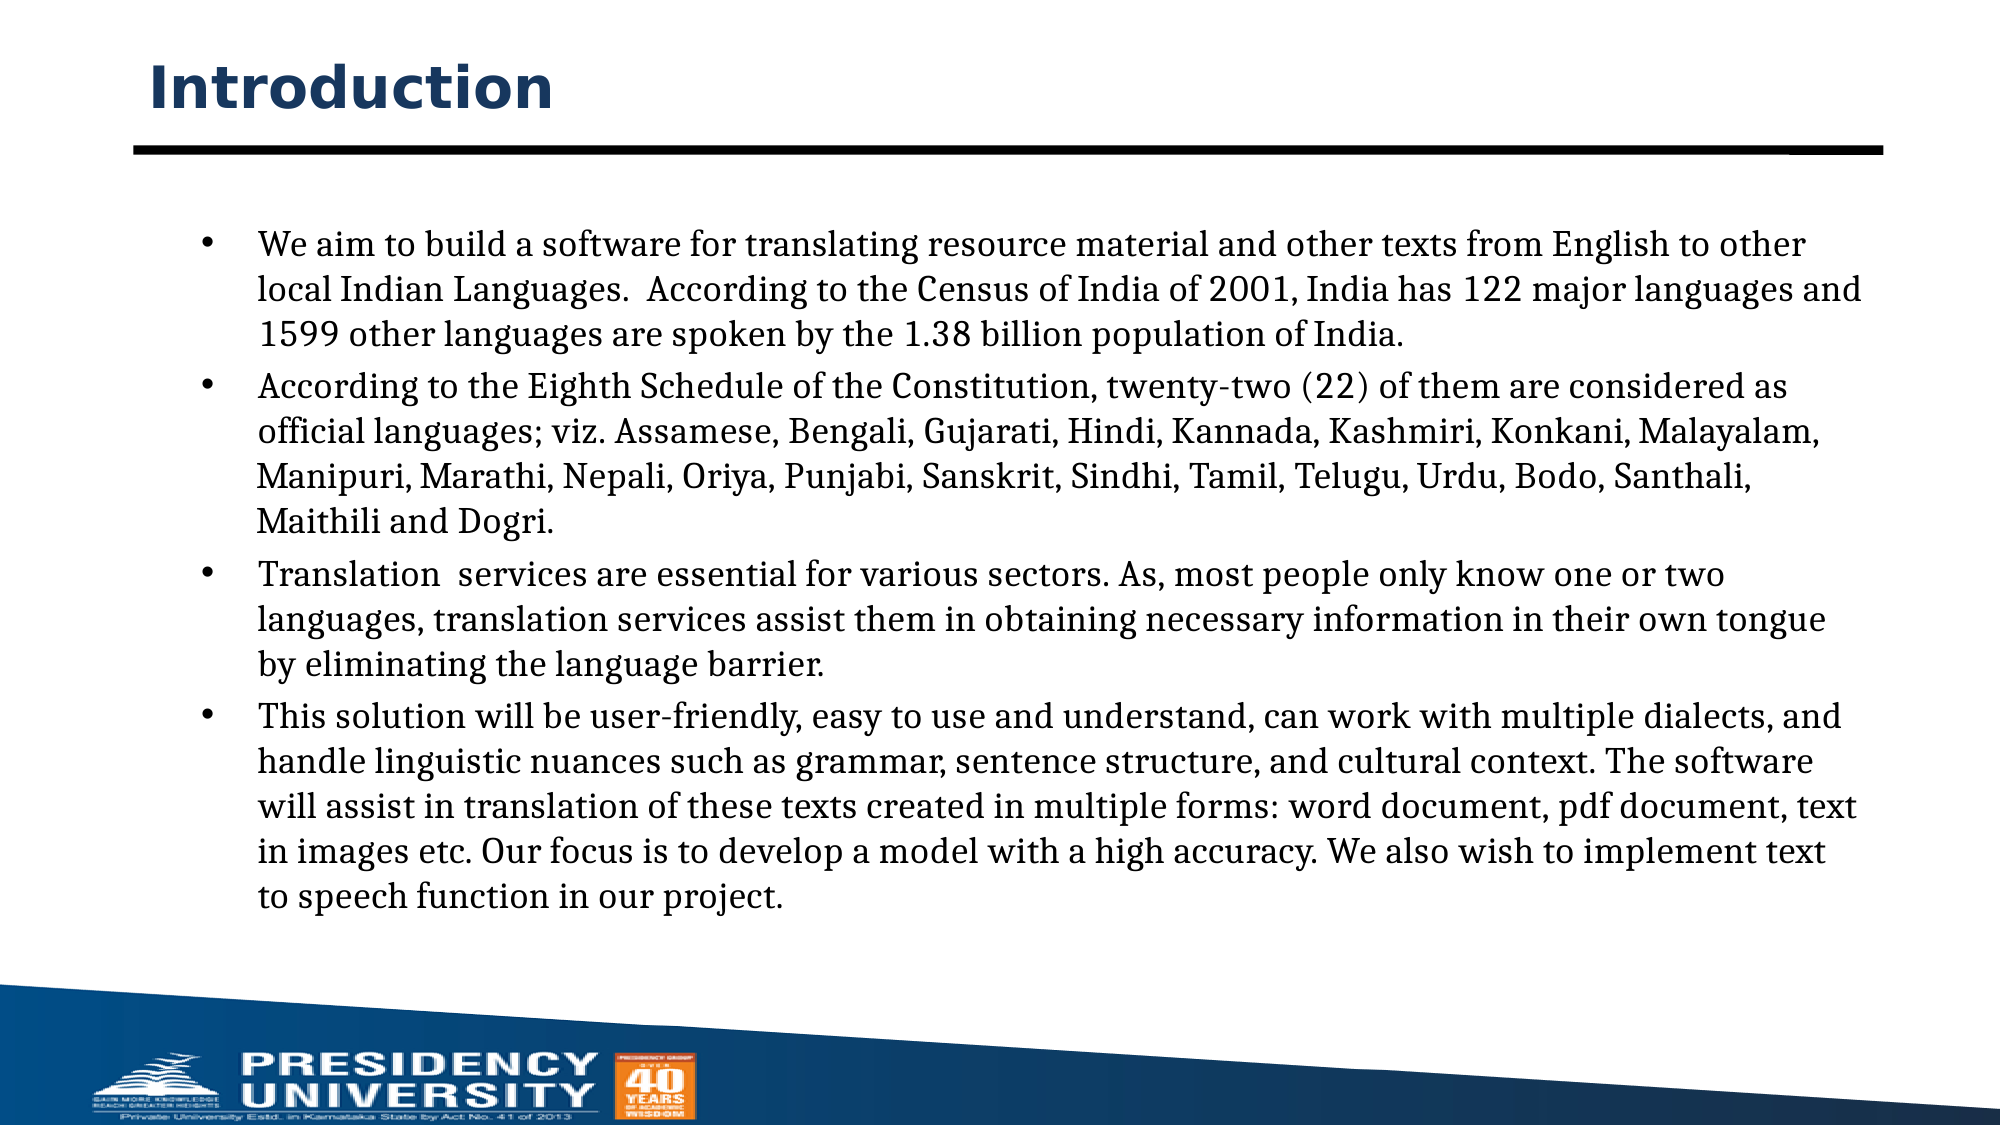

# Introduction
We aim to build a software for translating resource material and other texts from English to other local Indian Languages.  According to the Census of India of 2001, India has 122 major languages and 1599 other languages are spoken by the 1.38 billion population of India.
According to the Eighth Schedule of the Constitution, twenty-two (22) of them are considered as official languages; viz. Assamese, Bengali, Gujarati, Hindi, Kannada, Kashmiri, Konkani, Malayalam, Manipuri, Marathi, Nepali, Oriya, Punjabi, Sanskrit, Sindhi, Tamil, Telugu, Urdu, Bodo, Santhali, Maithili and Dogri.
Translation  services are essential for various sectors. As, most people only know one or two languages, translation services assist them in obtaining necessary information in their own tongue by eliminating the language barrier.
This solution will be user-friendly, easy to use and understand, can work with multiple dialects, and handle linguistic nuances such as grammar, sentence structure, and cultural context. The software will assist in translation of these texts created in multiple forms: word document, pdf document, text in images etc. Our focus is to develop a model with a high accuracy. We also wish to implement text to speech function in our project.